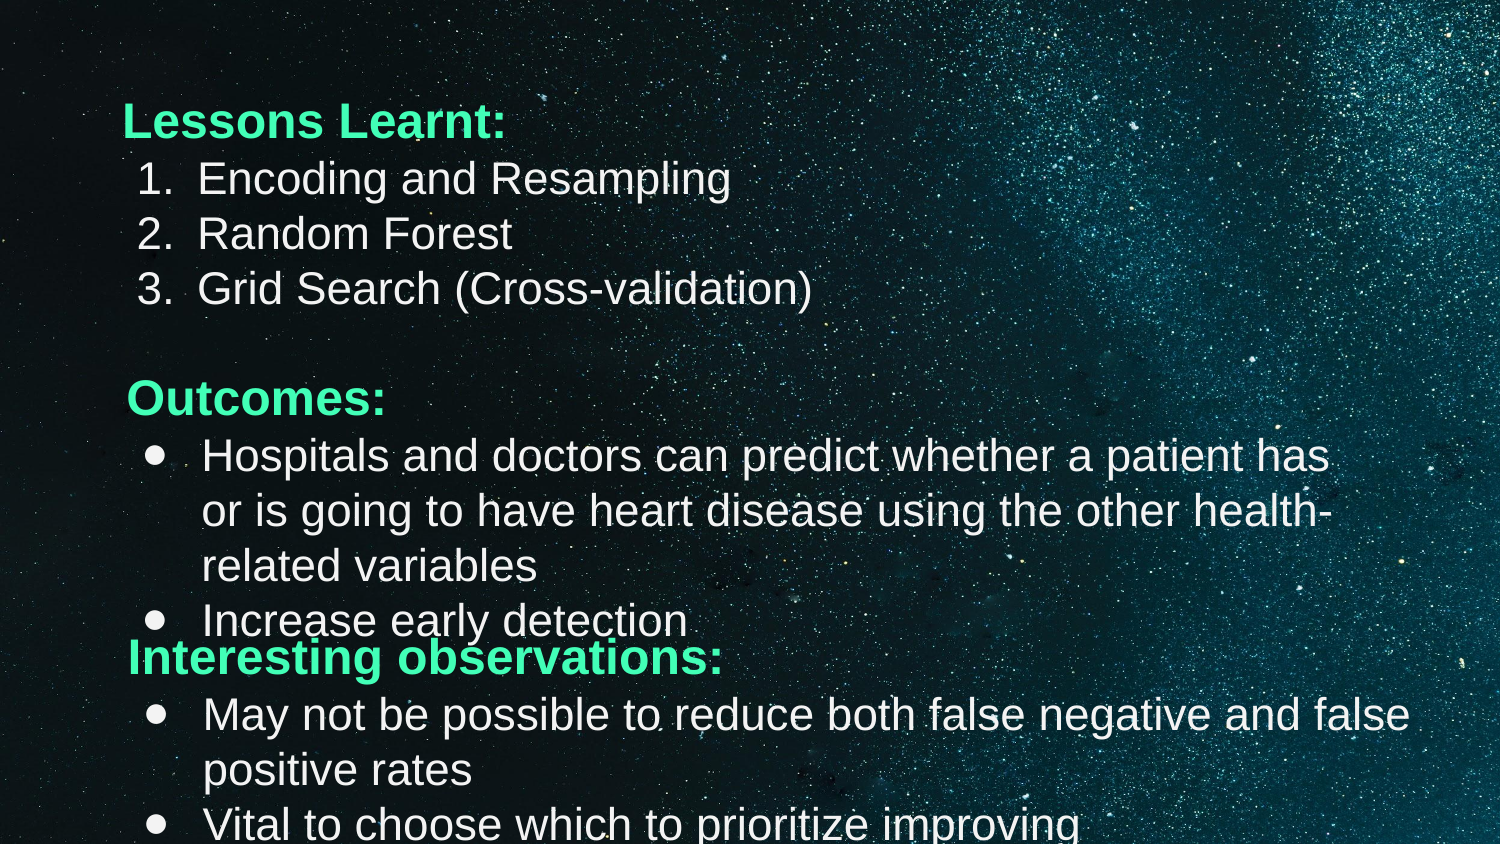

Lessons Learnt:
Encoding and Resampling
Random Forest
Grid Search (Cross-validation)
Outcomes:
Hospitals and doctors can predict whether a patient has or is going to have heart disease using the other health-related variables
Increase early detection

Interesting observations:
May not be possible to reduce both false negative and false positive rates
Vital to choose which to prioritize improving